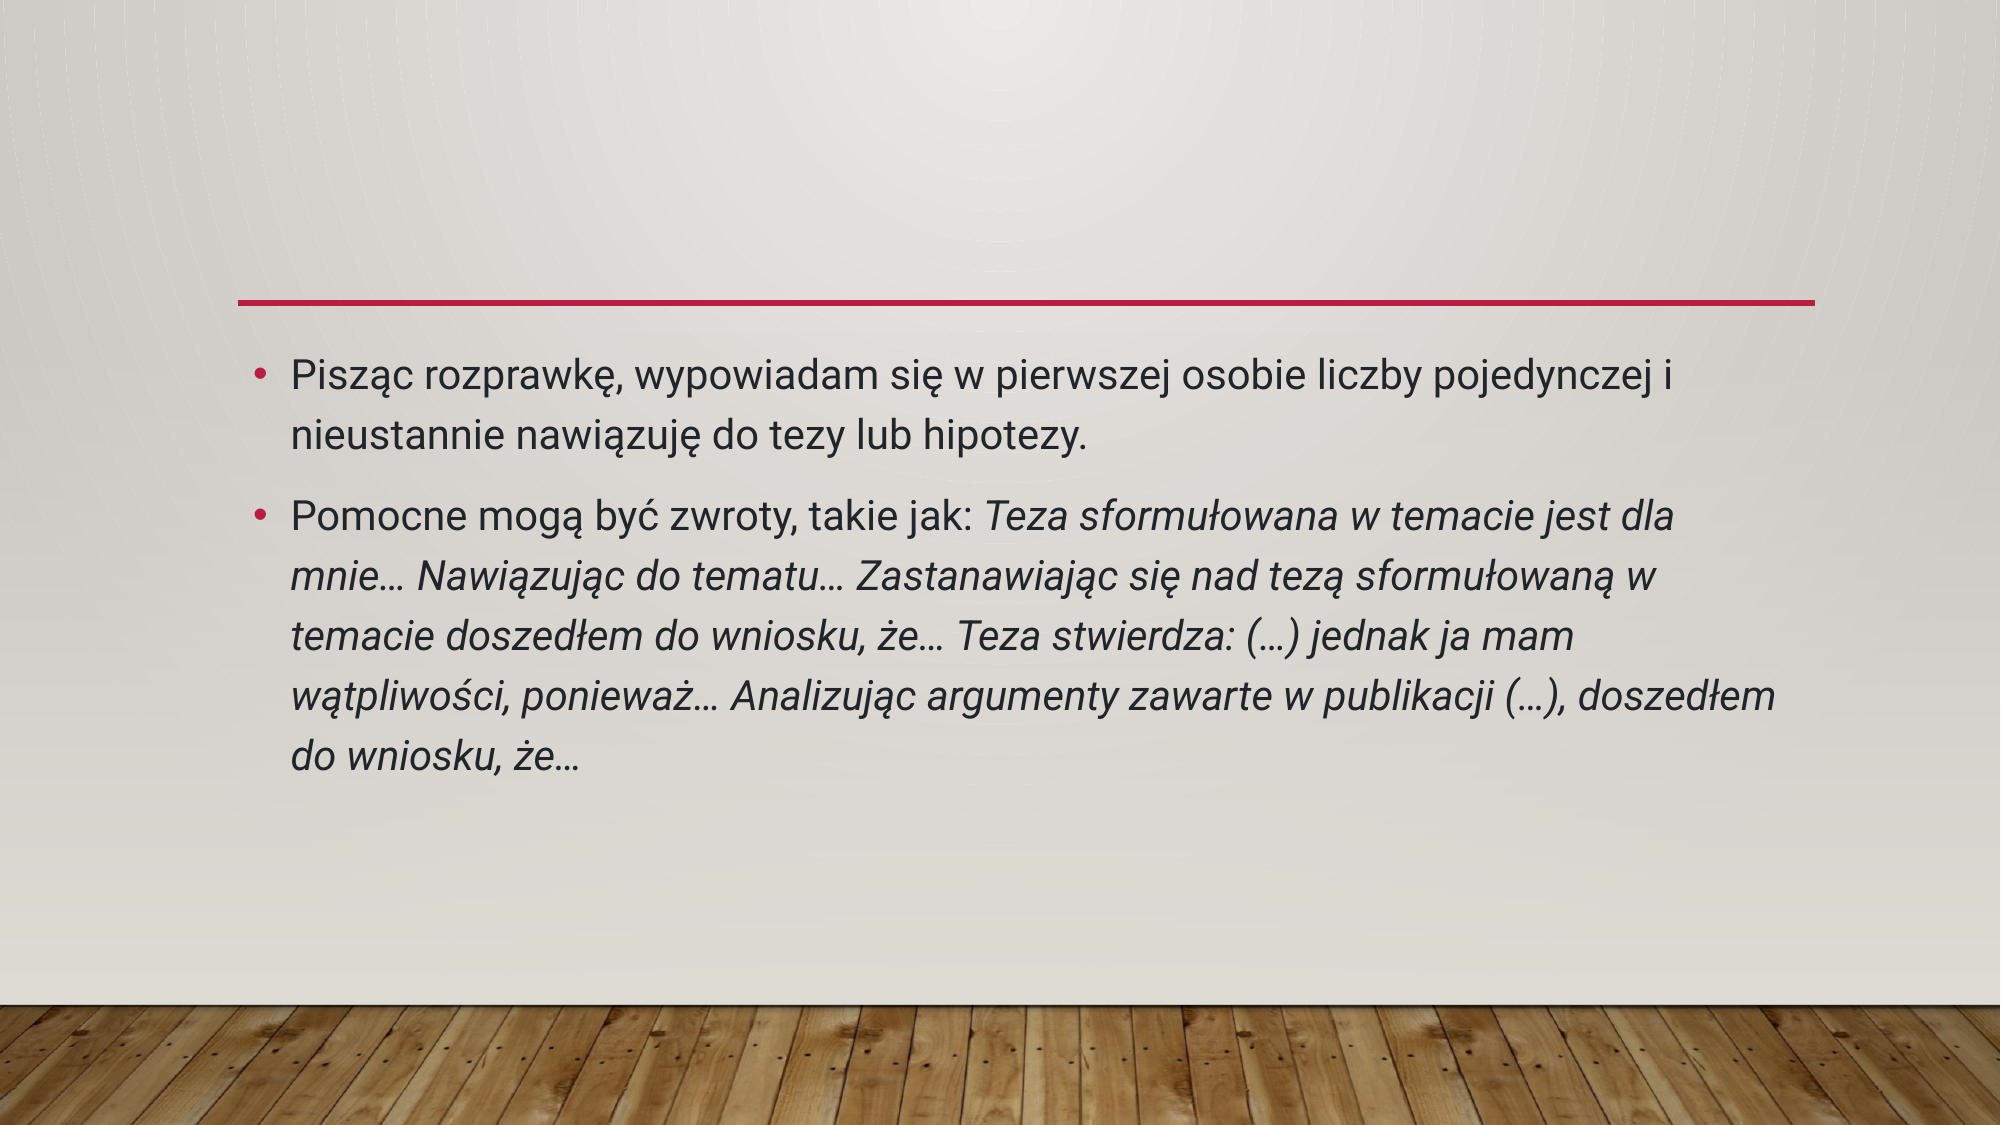

Pisząc rozprawkę, wypowiadam się w pierwszej osobie liczby pojedynczej i nieustannie nawiązuję do tezy lub hipotezy.
Pomocne mogą być zwroty, takie jak: Teza sformułowana w temacie jest dla mnie… Nawiązując do tematu… Zastanawiając się nad tezą sformułowaną w temacie doszedłem do wniosku, że… Teza stwierdza: (…) jednak ja mam wątpliwości, ponieważ… Analizując argumenty zawarte w publikacji (…), doszedłem do wniosku, że…